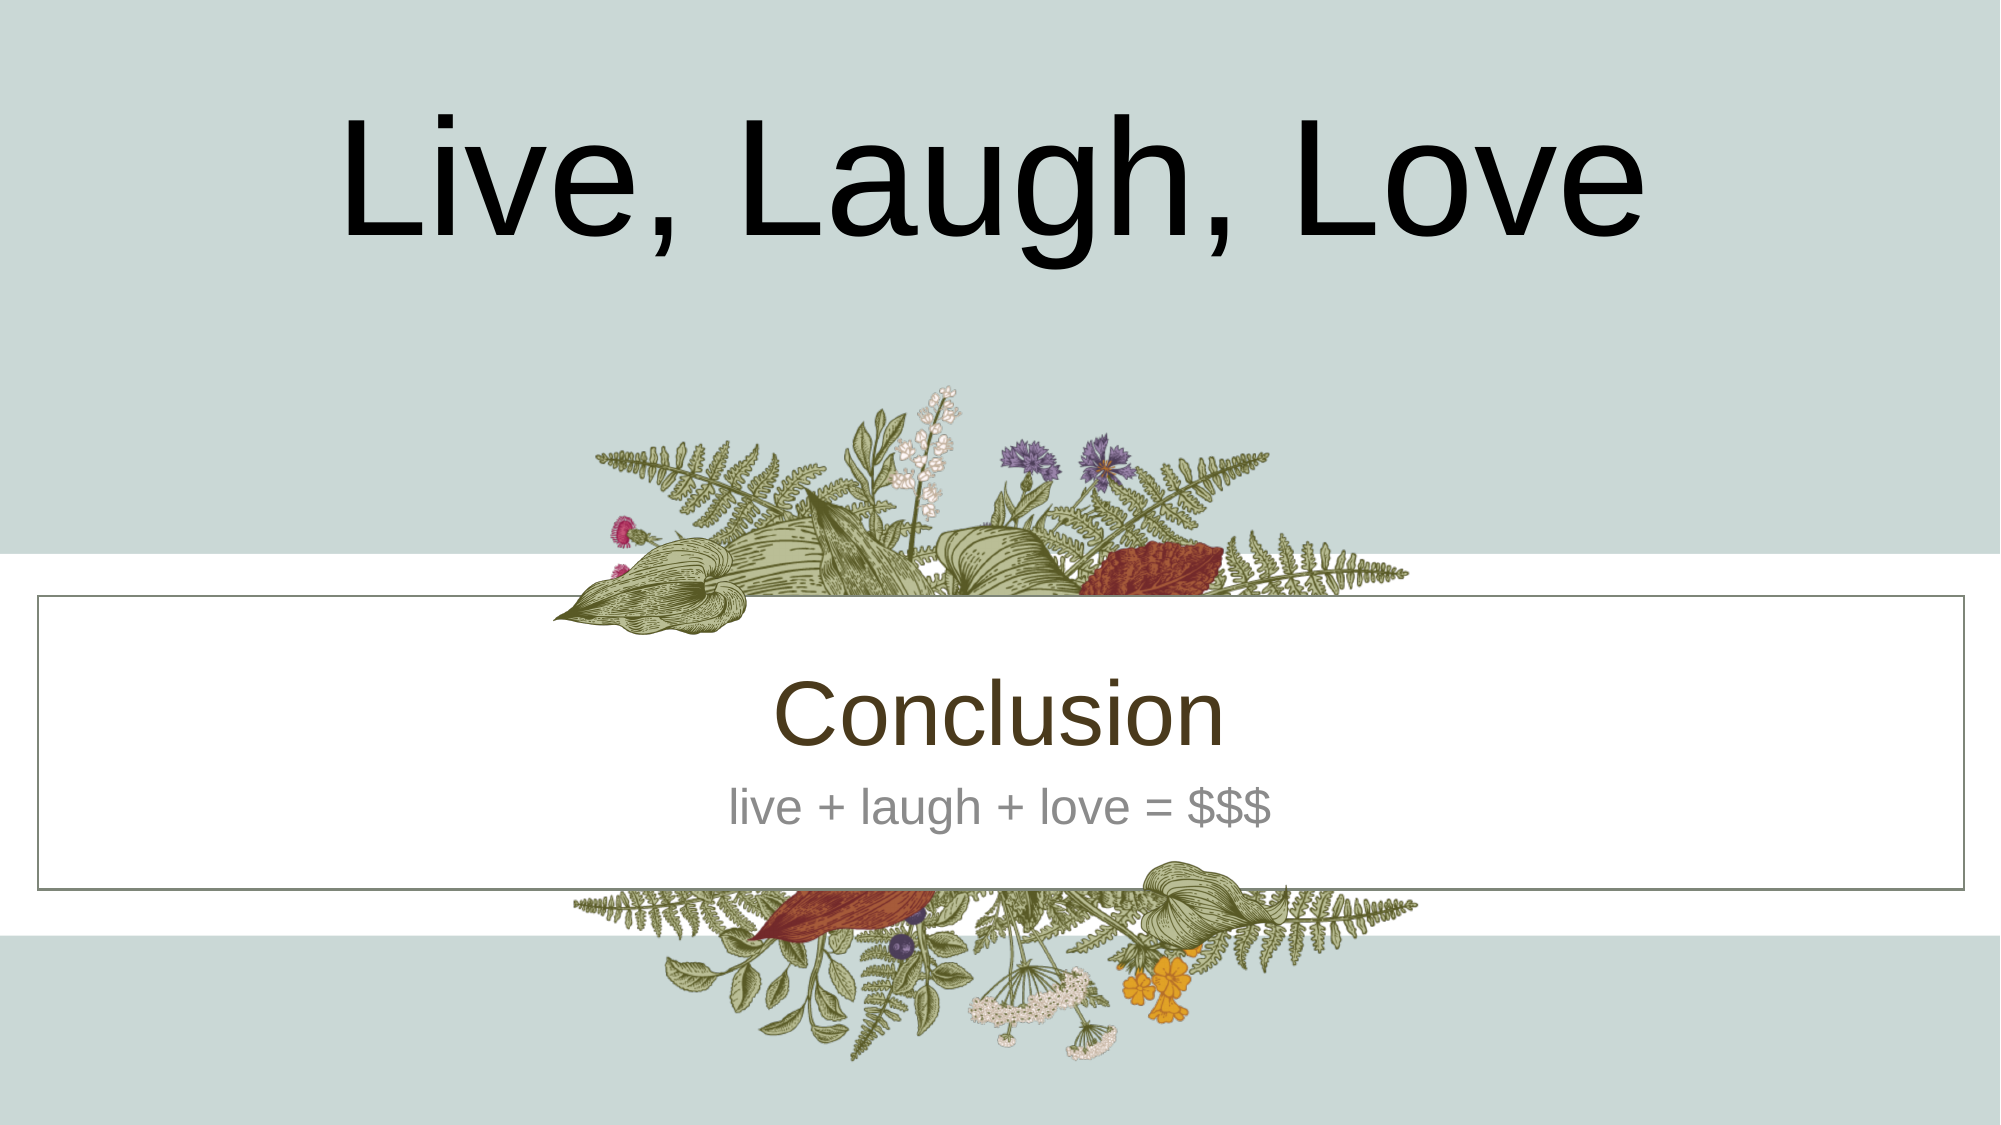

Live, Laugh, Love
# Conclusion
live + laugh + love = $$$